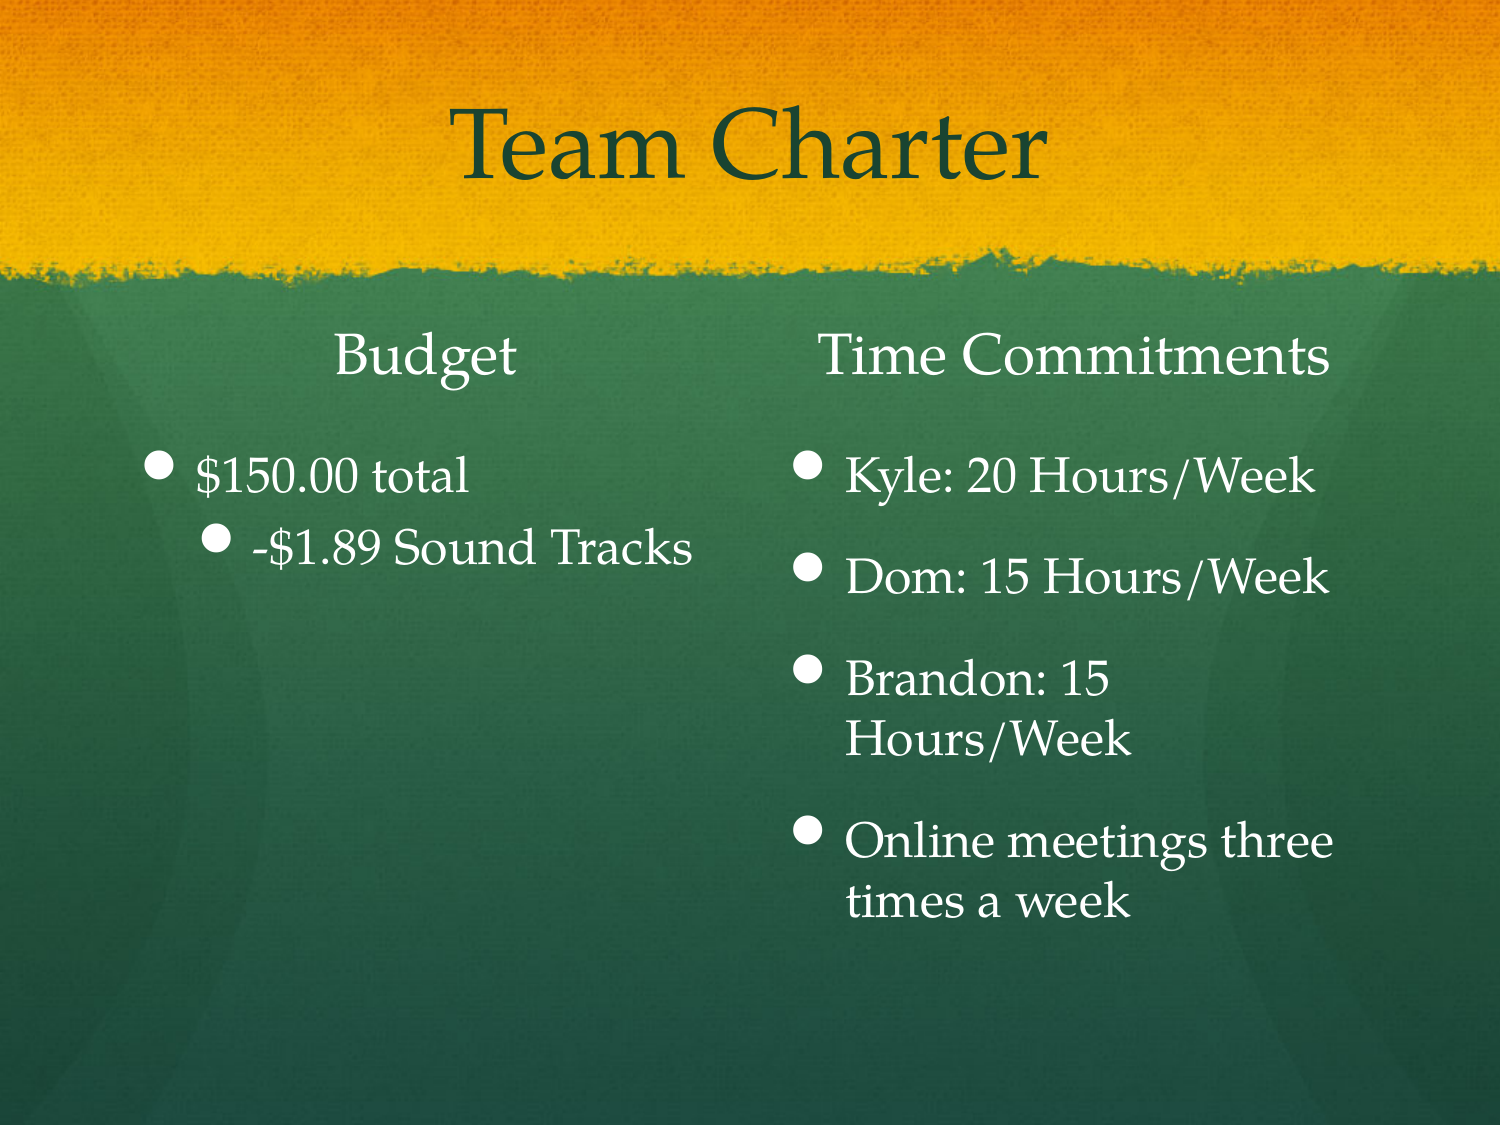

# Team Charter
Budget
Time Commitments
$150.00 total
-$1.89 Sound Tracks
Kyle: 20 Hours/Week
Dom: 15 Hours/Week
Brandon: 15 Hours/Week
Online meetings three times a week